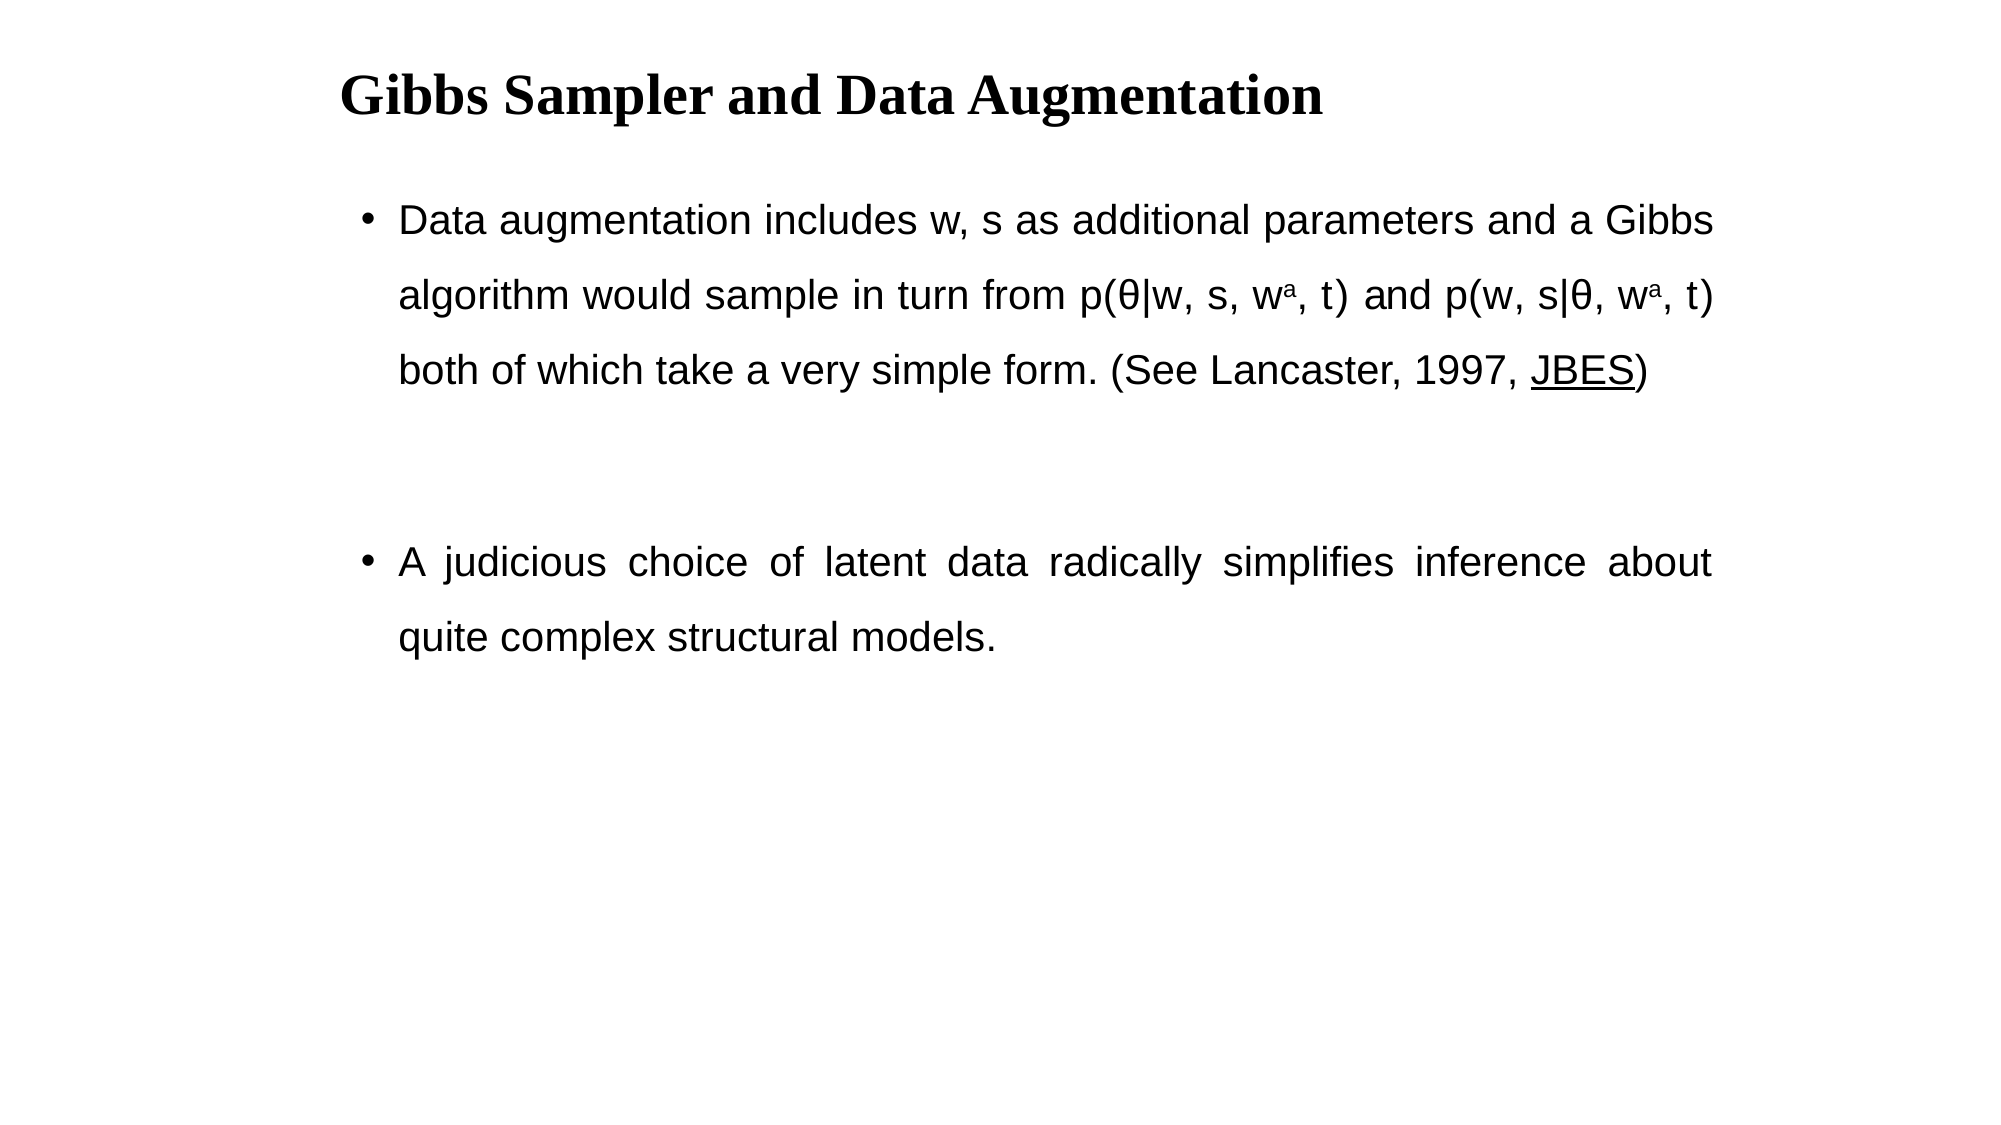

# Gibbs Sampler and Data Augmentation
Data augmentation includes w, s as additional parameters and a Gibbs algorithm would sample in turn from p(θ|w, s, wa, t) and p(w, s|θ, wa, t) both of which take a very simple form. (See Lancaster, 1997, JBES)

A judicious choice of latent data radically simplifies inference about quite complex structural models.